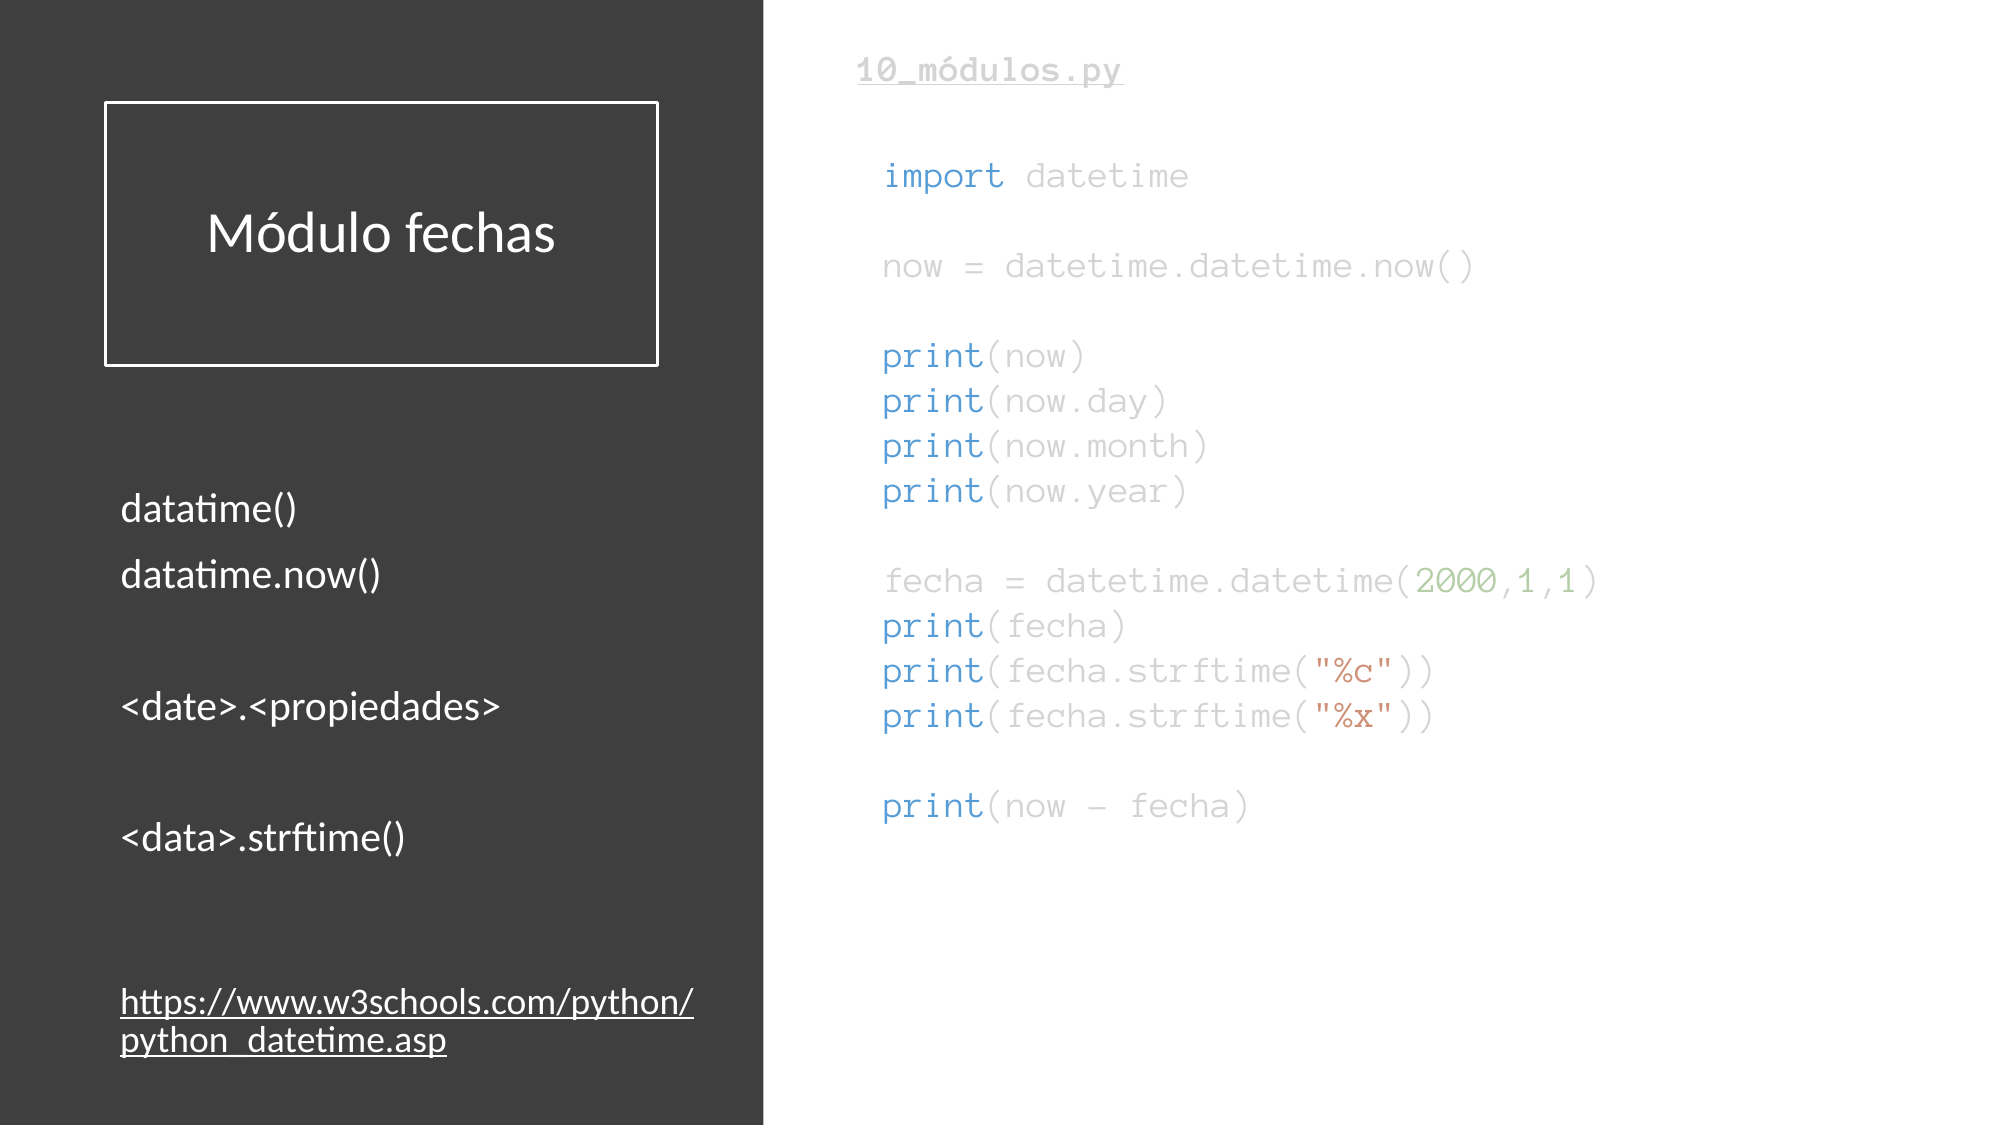

10_módulos.py

# Módulo fechas
import datetime
now = datetime.datetime.now()
print(now)
print(now.day)
print(now.month)
print(now.year)
fecha = datetime.datetime(2000,1,1)
print(fecha)
print(fecha.strftime("%c"))
print(fecha.strftime("%x"))
print(now - fecha)
2021-02-04 13:07:00.733530
4
2
2021
datatime()
datatime.now()

<date>.<propiedades>

<data>.strftime()
2000-01-01 00:00:00
Sat Jan  1 00:00:00 2000
01/01/00
7705 days, 13:07:00.733530
https://www.w3schools.com/python/python_datetime.asp